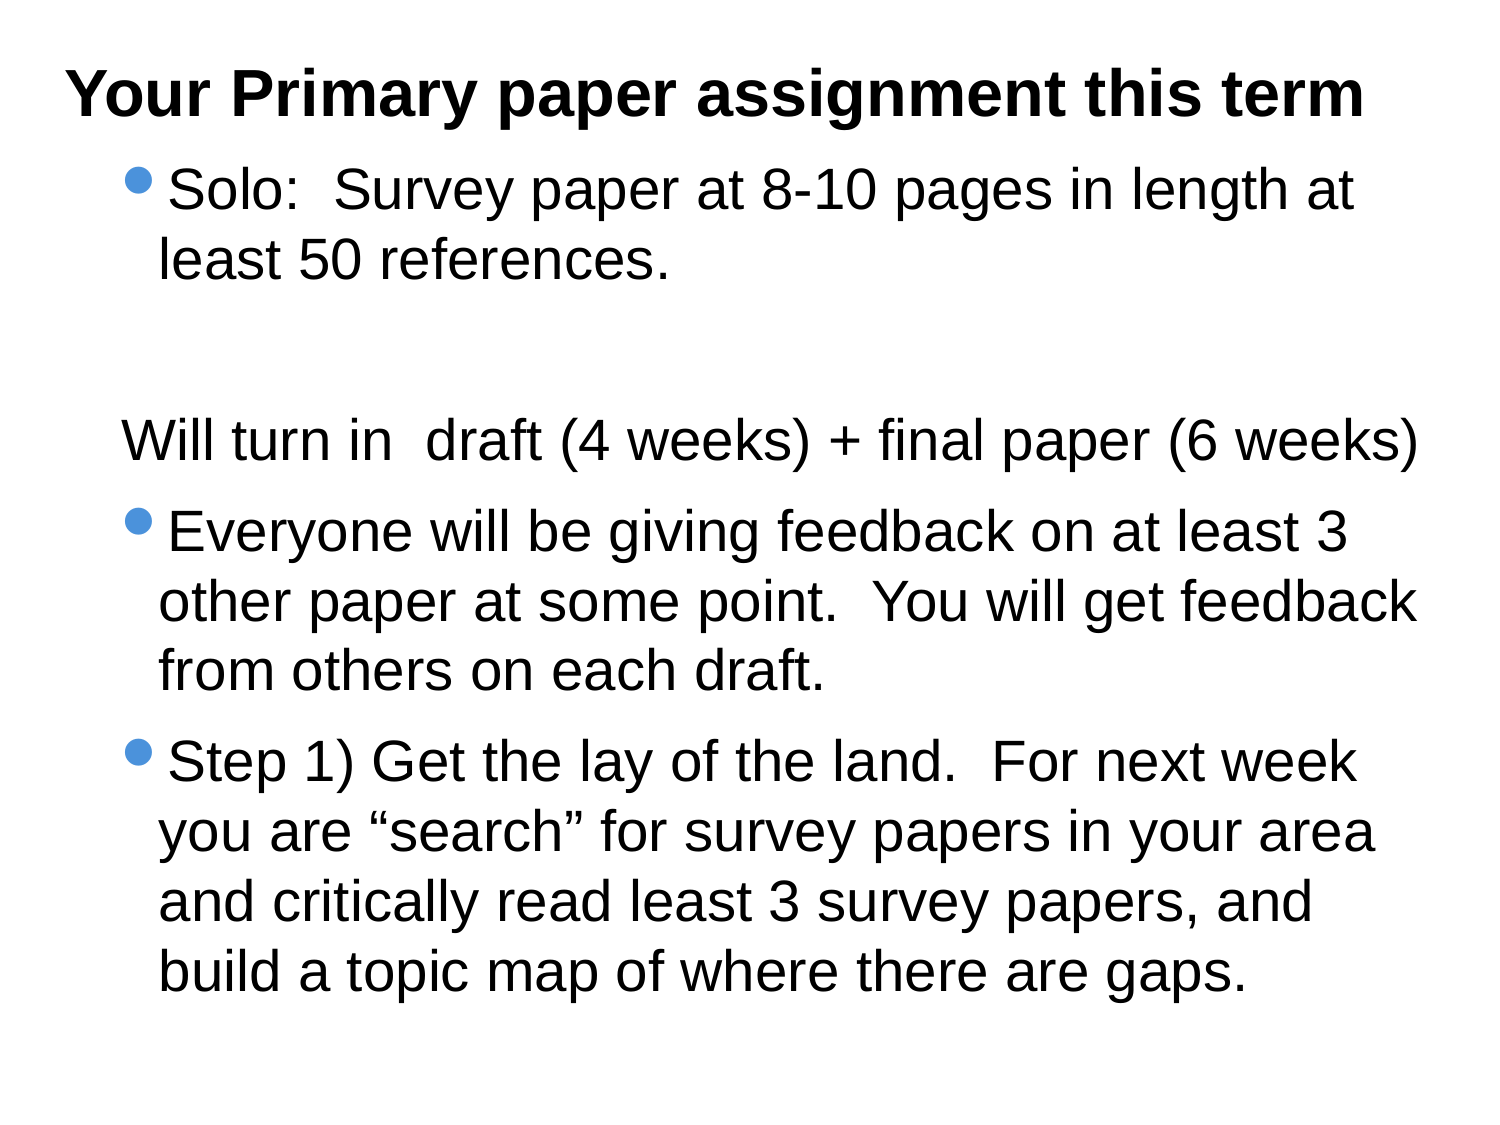

Your Primary paper assignment this term
Solo:  Survey paper at 8-10 pages in length at least 50 references.

Will turn in  draft (4 weeks) + final paper (6 weeks)
Everyone will be giving feedback on at least 3 other paper at some point.  You will get feedback from others on each draft.
Step 1) Get the lay of the land.  For next week you are “search” for survey papers in your area and critically read least 3 survey papers, and build a topic map of where there are gaps.